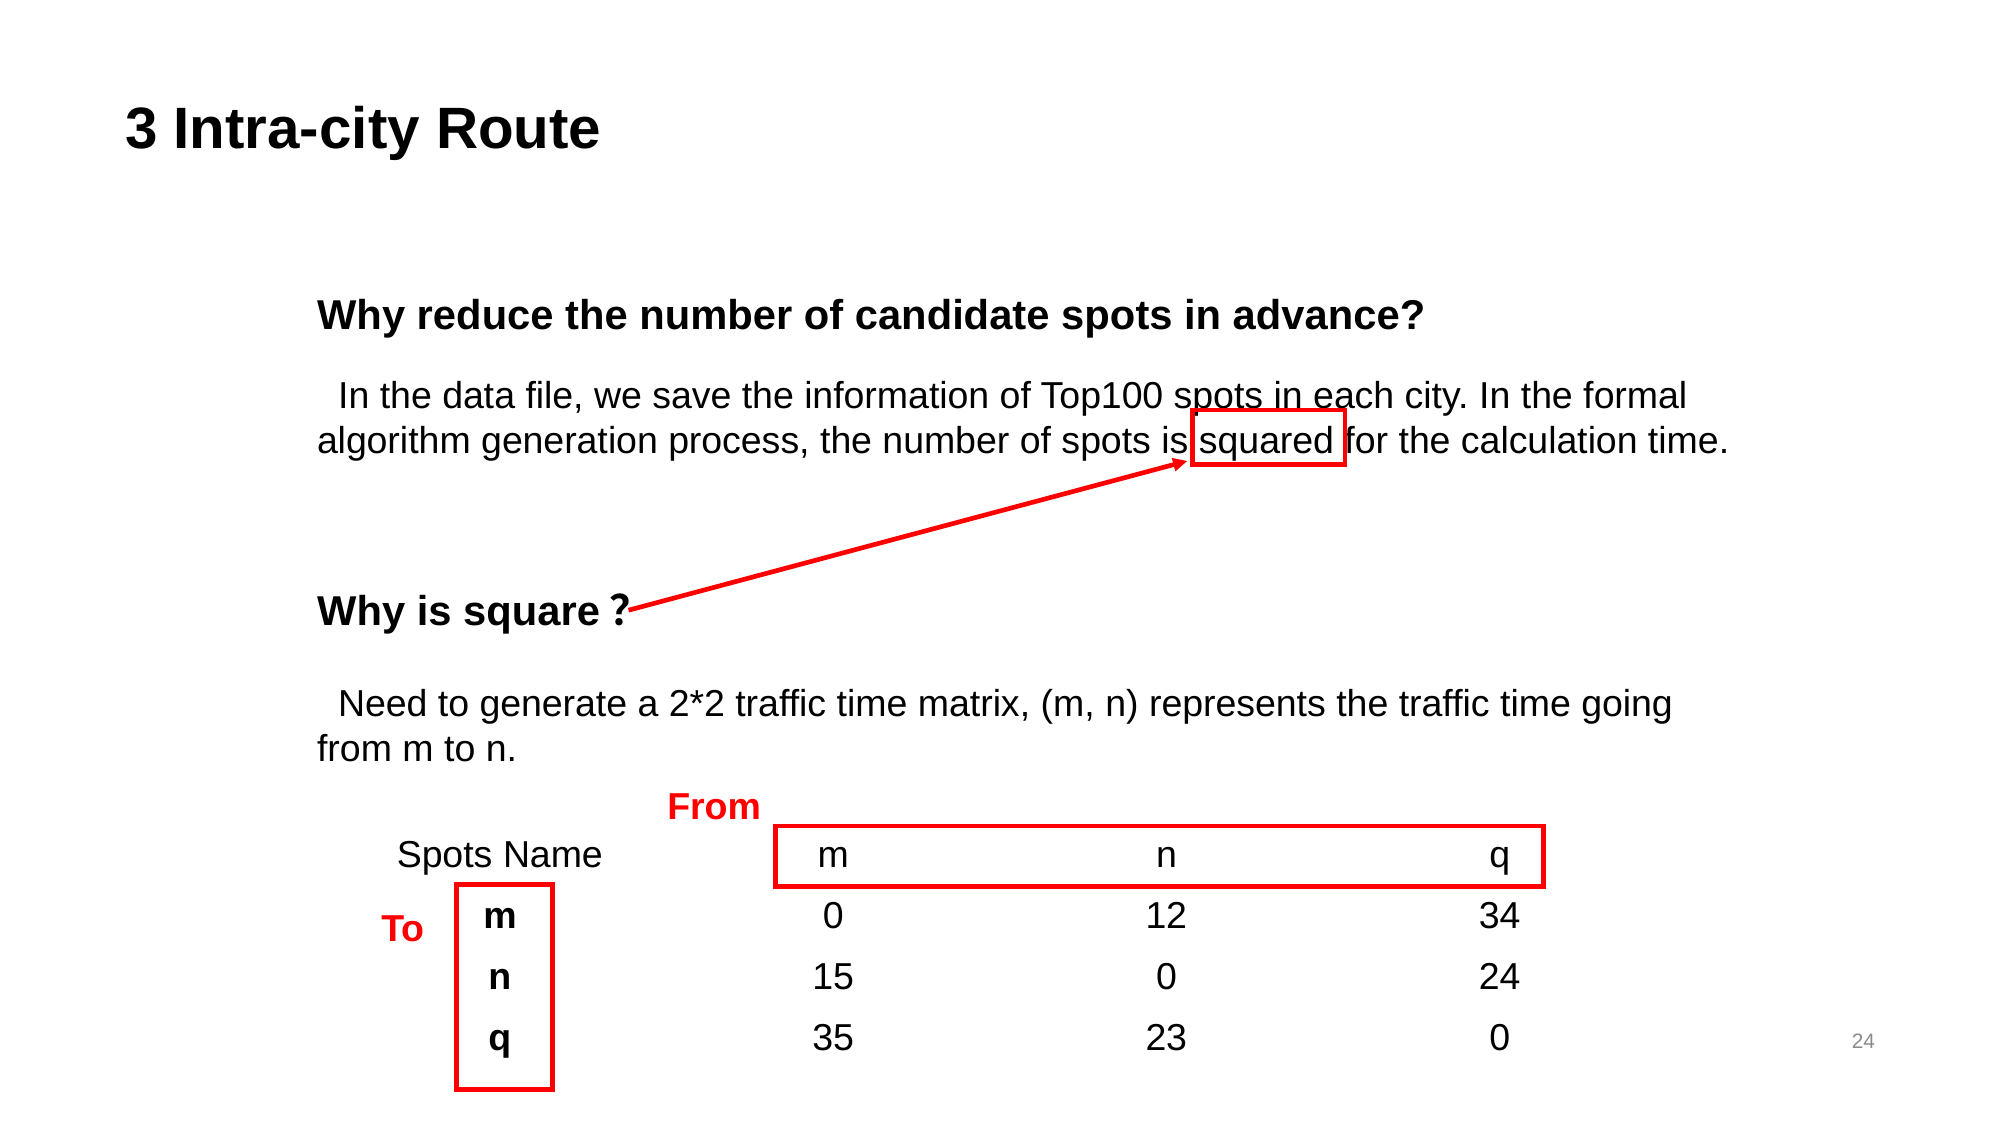

# 3 Intra-city Route
Why reduce the number of candidate spots in advance?
  In the data file, we save the information of Top100 spots in each city. In the formal algorithm generation process, the number of spots is squared for the calculation time.

Why is square？

  Need to generate a 2*2 traffic time matrix, (m, n) represents the traffic time going from m to n.
From
| Spots Name | m | n | q |
| --- | --- | --- | --- |
| m | 0 | 12 | 34 |
| n | 15 | 0 | 24 |
| q | 35 | 23 | 0 |

To
24